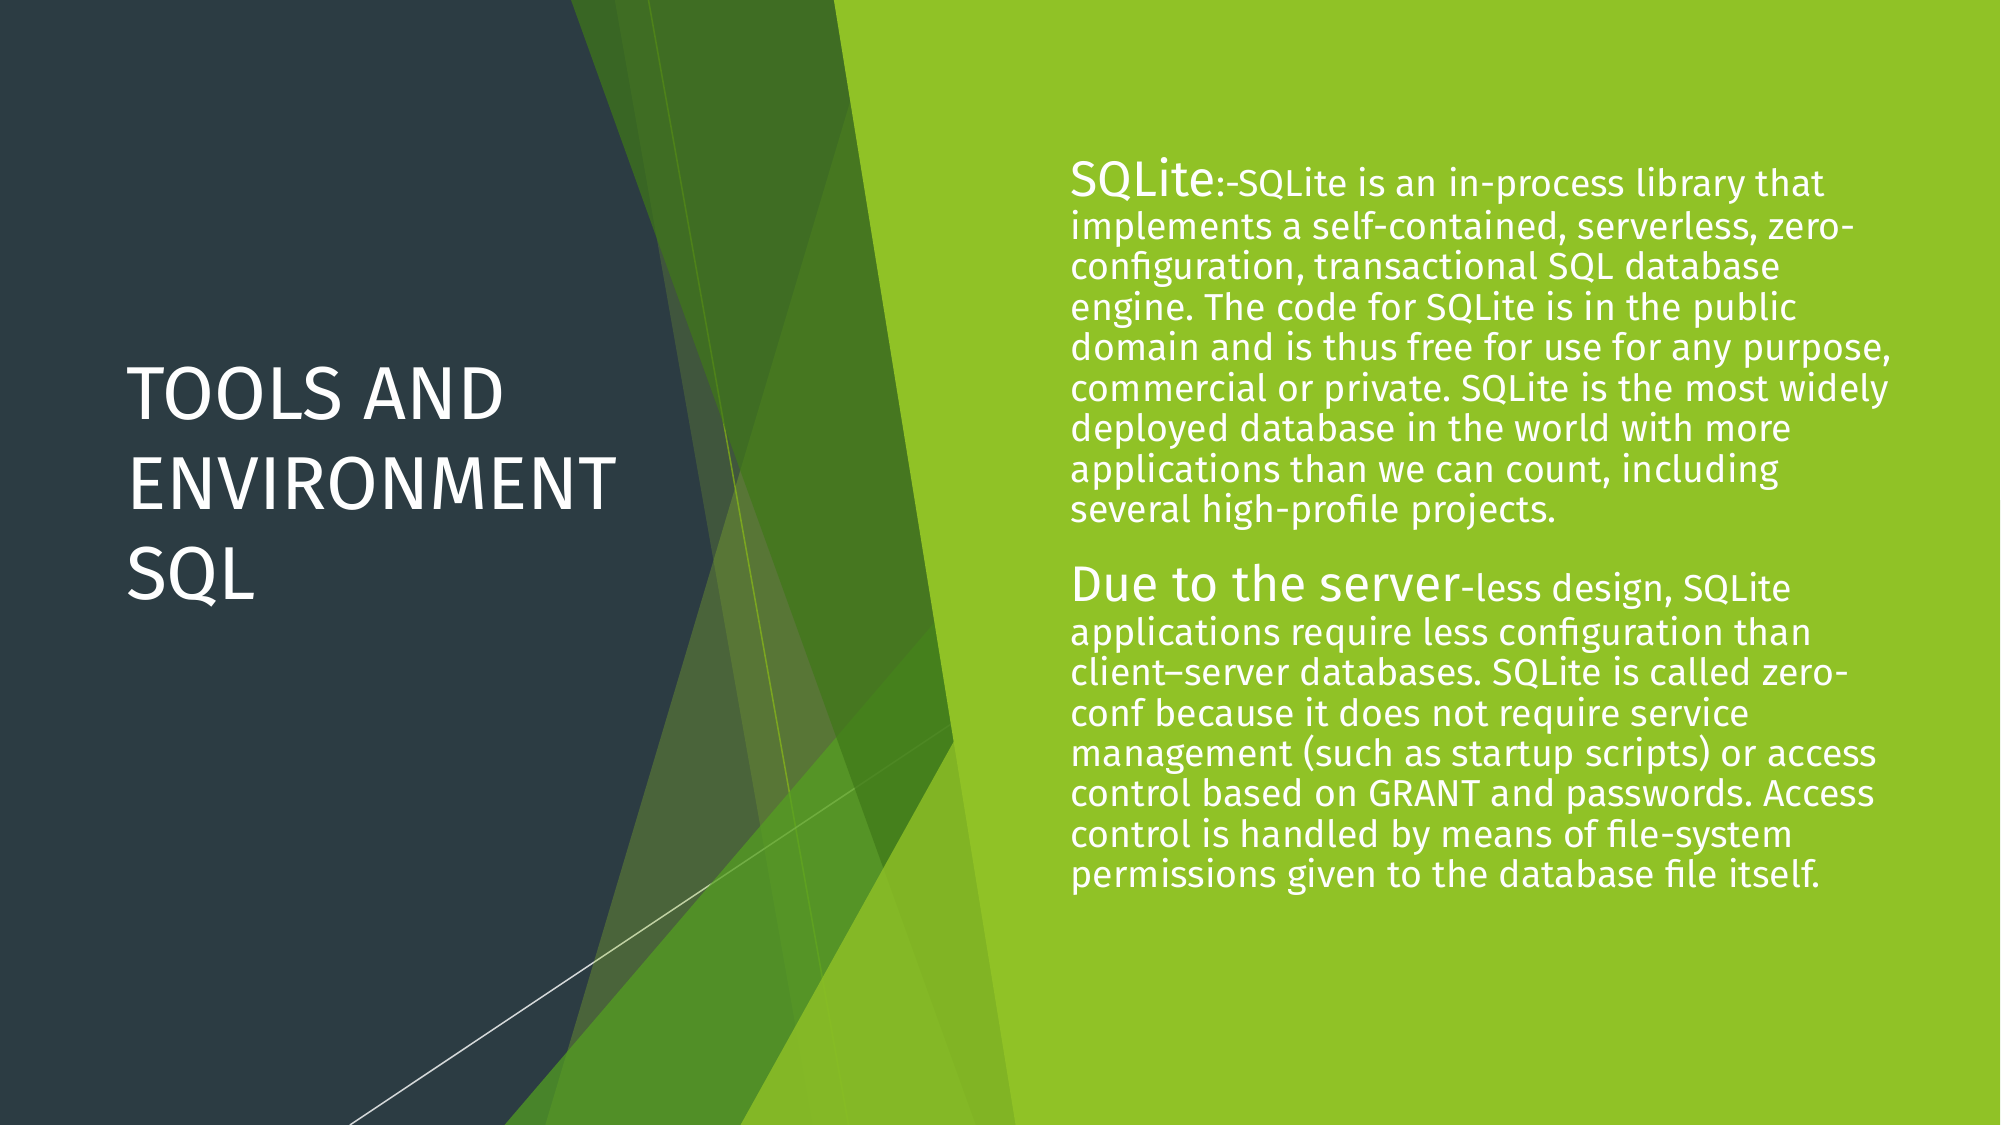

# TOOLS AND ENVIRONMENT SQL

SQLite:-SQLite is an in-process library that implements a self-contained, serverless, zero-configuration, transactional SQL database engine. The code for SQLite is in the public domain and is thus free for use for any purpose, commercial or private. SQLite is the most widely deployed database in the world with more applications than we can count, including several high-profile projects.
Due to the server-less design, SQLite applications require less configuration than client–server databases. SQLite is called zero-conf because it does not require service management (such as startup scripts) or access control based on GRANT and passwords. Access control is handled by means of file-system permissions given to the database file itself.